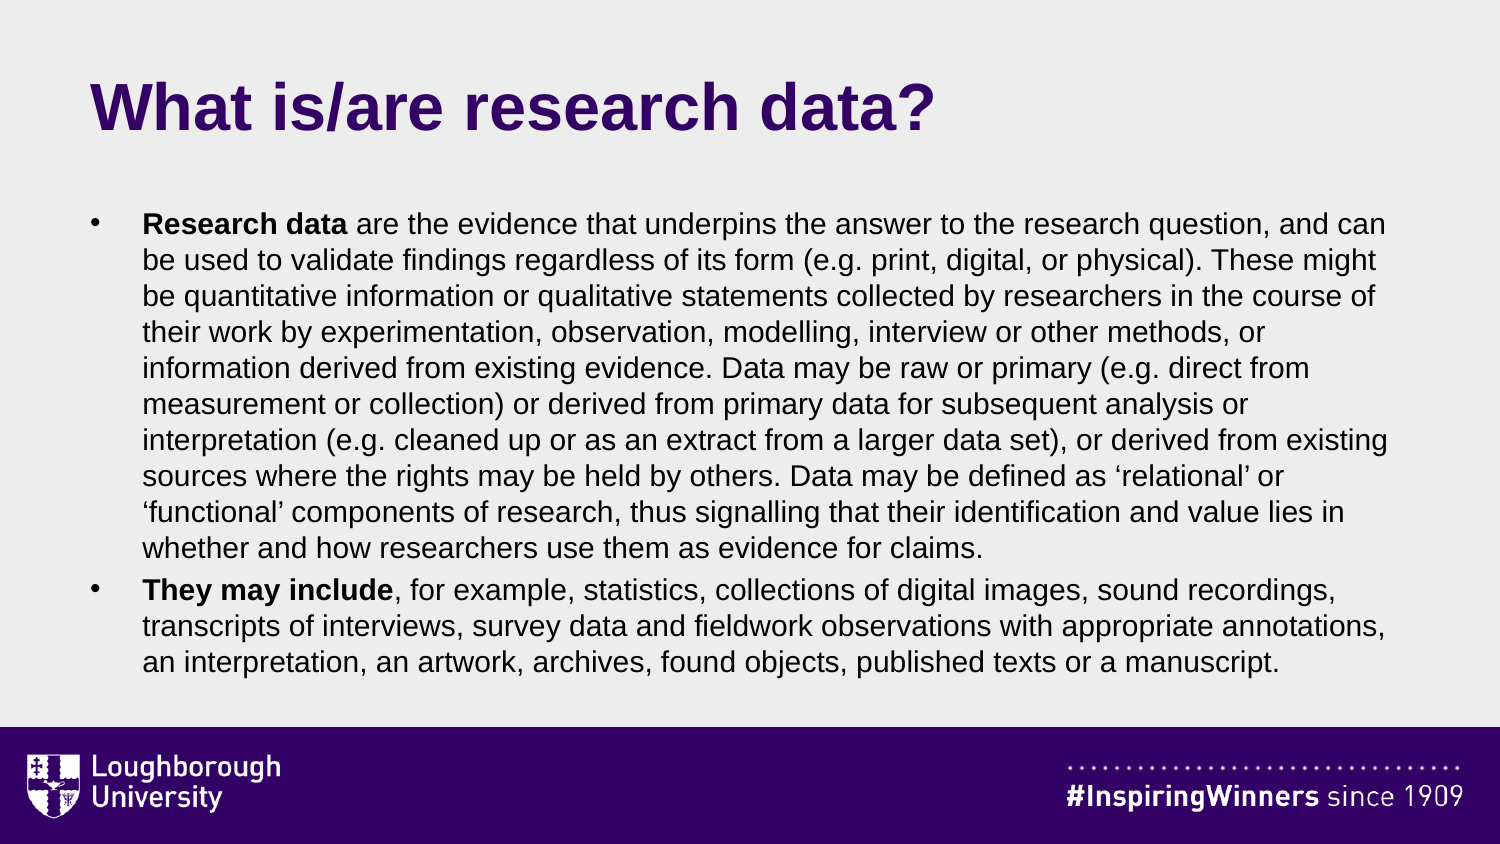

# What is/are research data?
Research data are the evidence that underpins the answer to the research question, and can be used to validate findings regardless of its form (e.g. print, digital, or physical). These might be quantitative information or qualitative statements collected by researchers in the course of their work by experimentation, observation, modelling, interview or other methods, or information derived from existing evidence. Data may be raw or primary (e.g. direct from measurement or collection) or derived from primary data for subsequent analysis or interpretation (e.g. cleaned up or as an extract from a larger data set), or derived from existing sources where the rights may be held by others. Data may be defined as ‘relational’ or ‘functional’ components of research, thus signalling that their identification and value lies in whether and how researchers use them as evidence for claims.
They may include, for example, statistics, collections of digital images, sound recordings, transcripts of interviews, survey data and fieldwork observations with appropriate annotations, an interpretation, an artwork, archives, found objects, published texts or a manuscript.